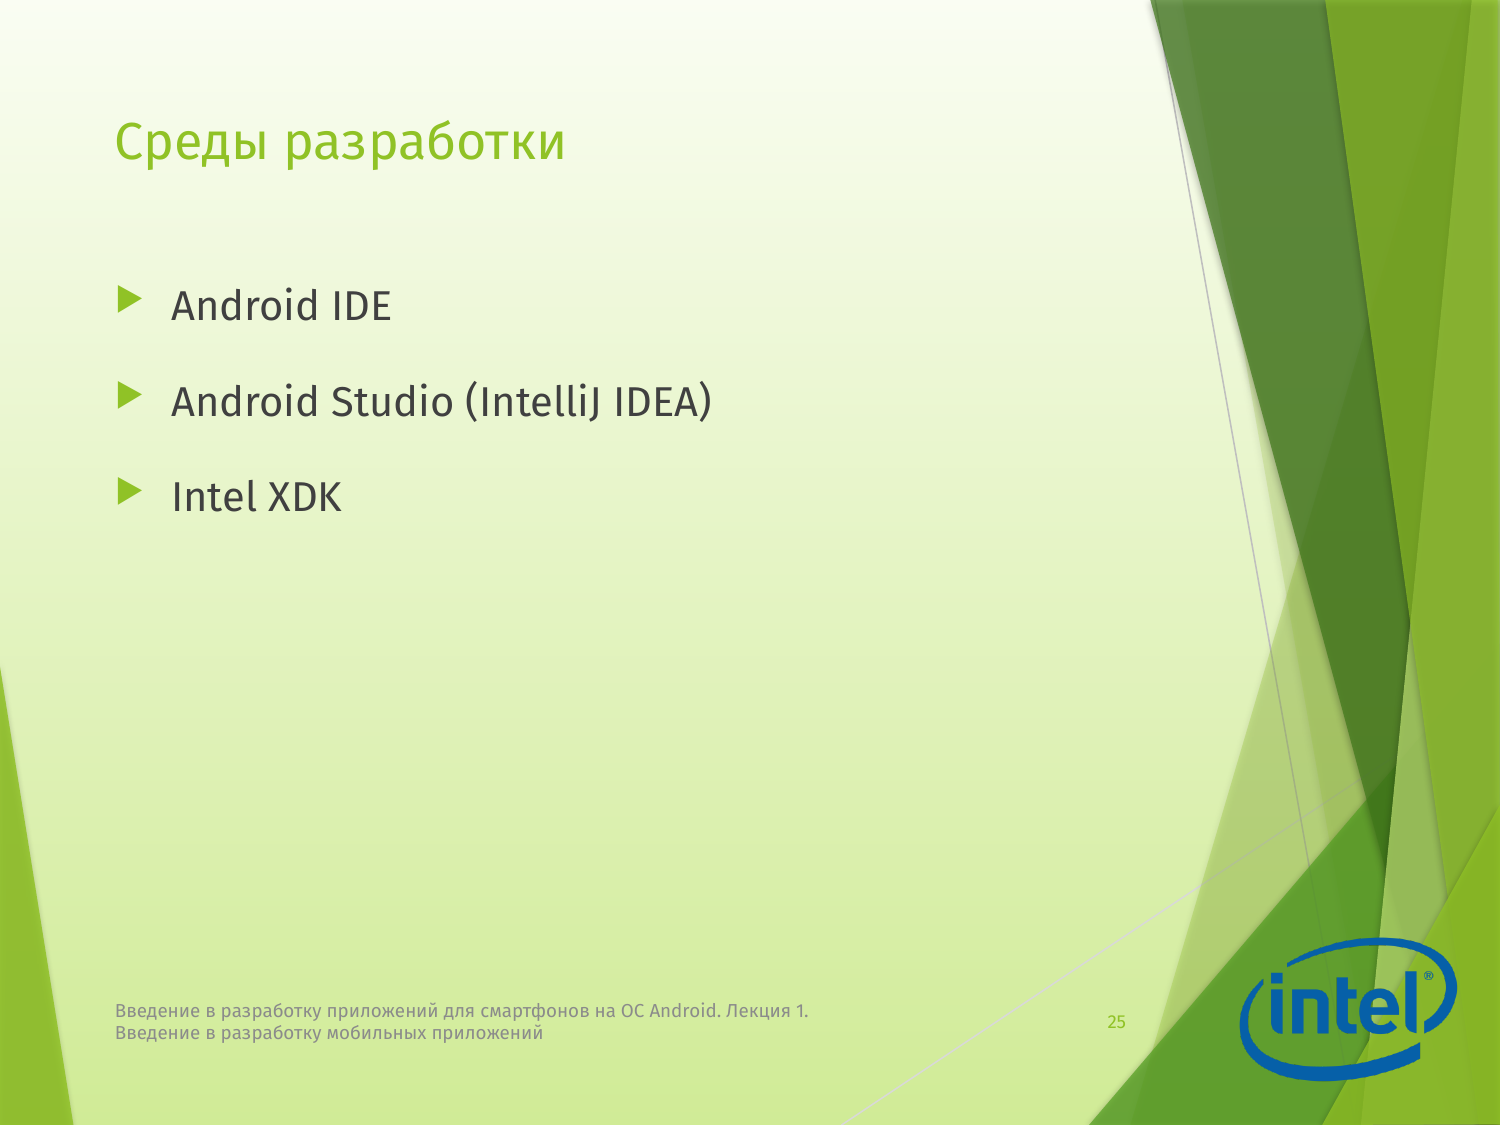

# Среды разработки
Android IDE
Android Studio (IntelliJ IDEA)
Intel XDK

Введение в разработку приложений для смартфонов на ОС Android. Лекция 1. Введение в разработку мобильных приложений
25